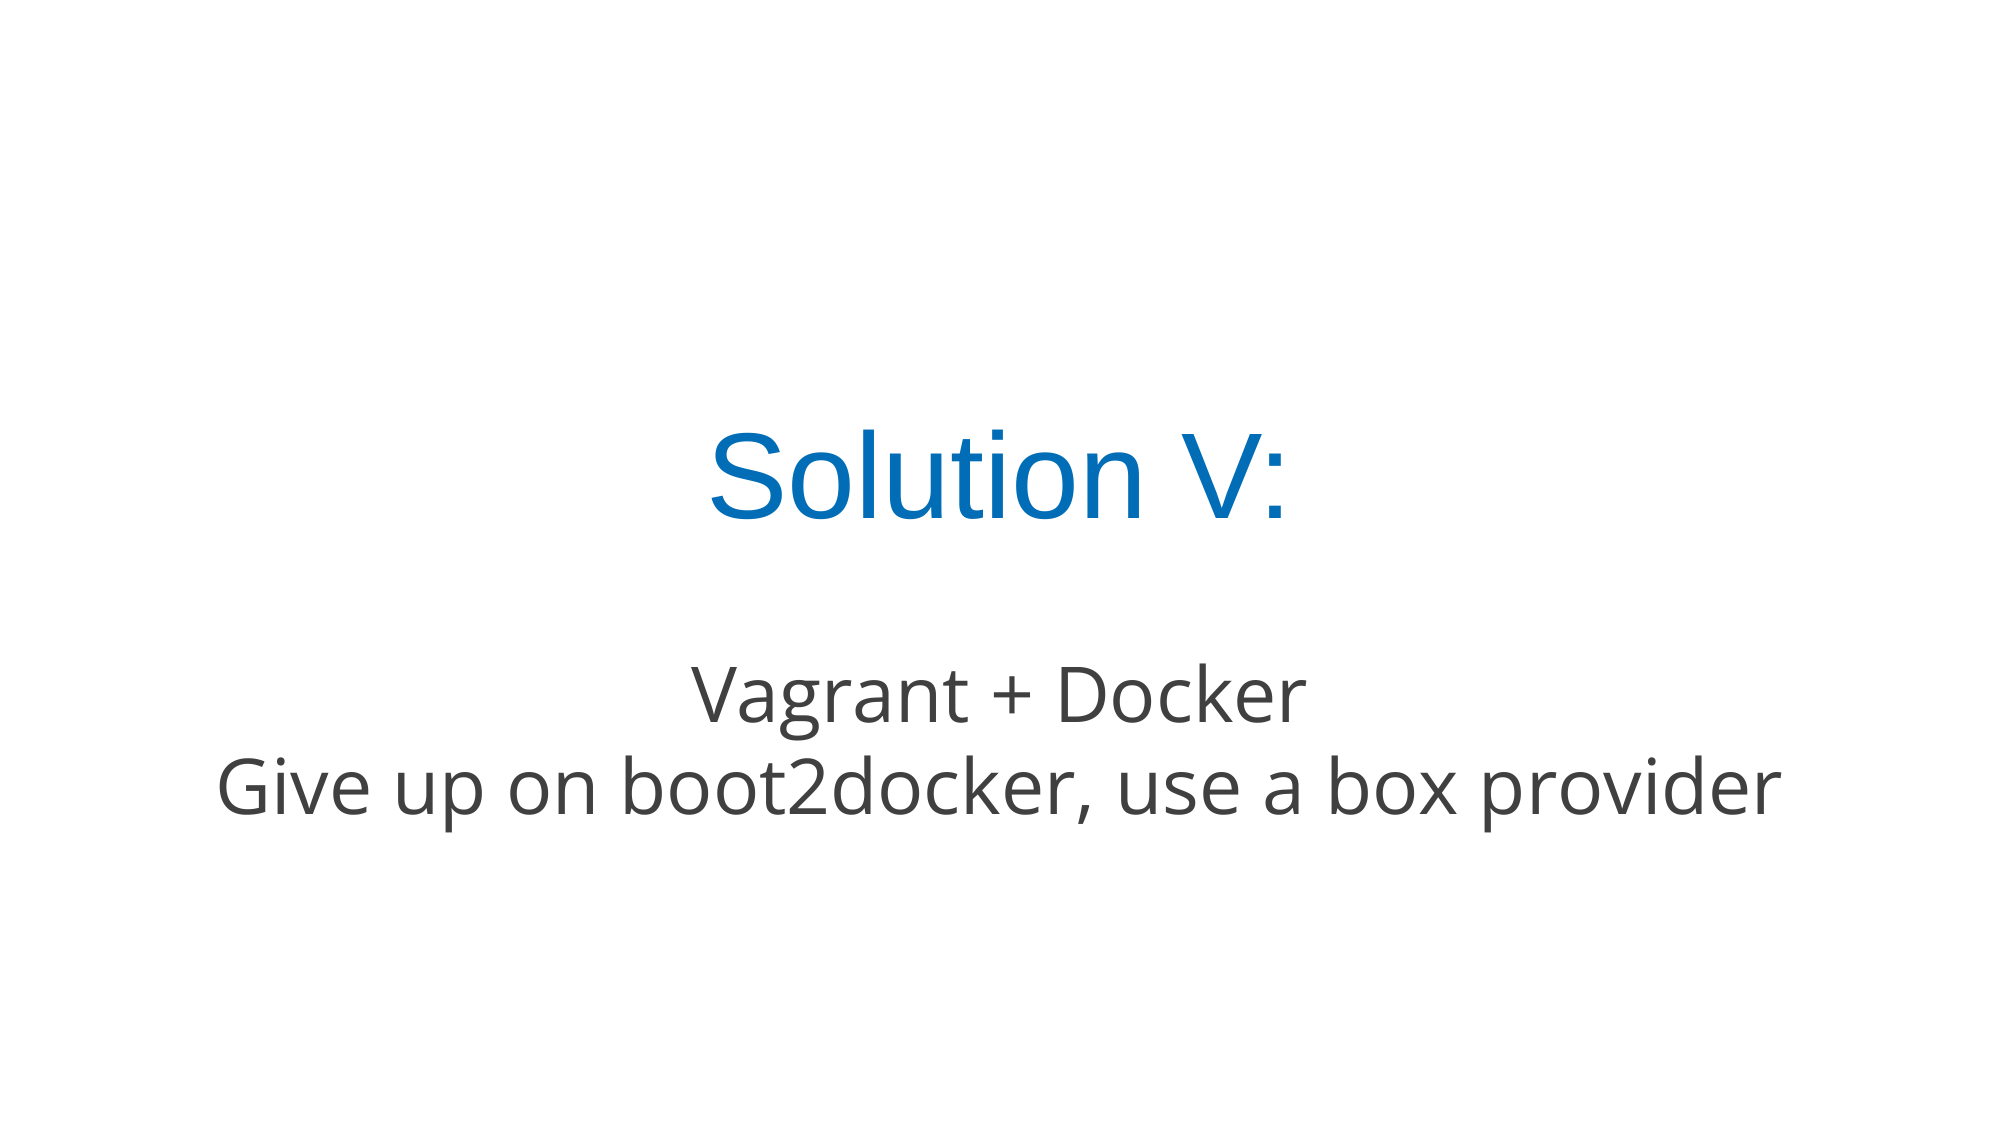

# Solution V:
Vagrant + Docker
Give up on boot2docker, use a box provider